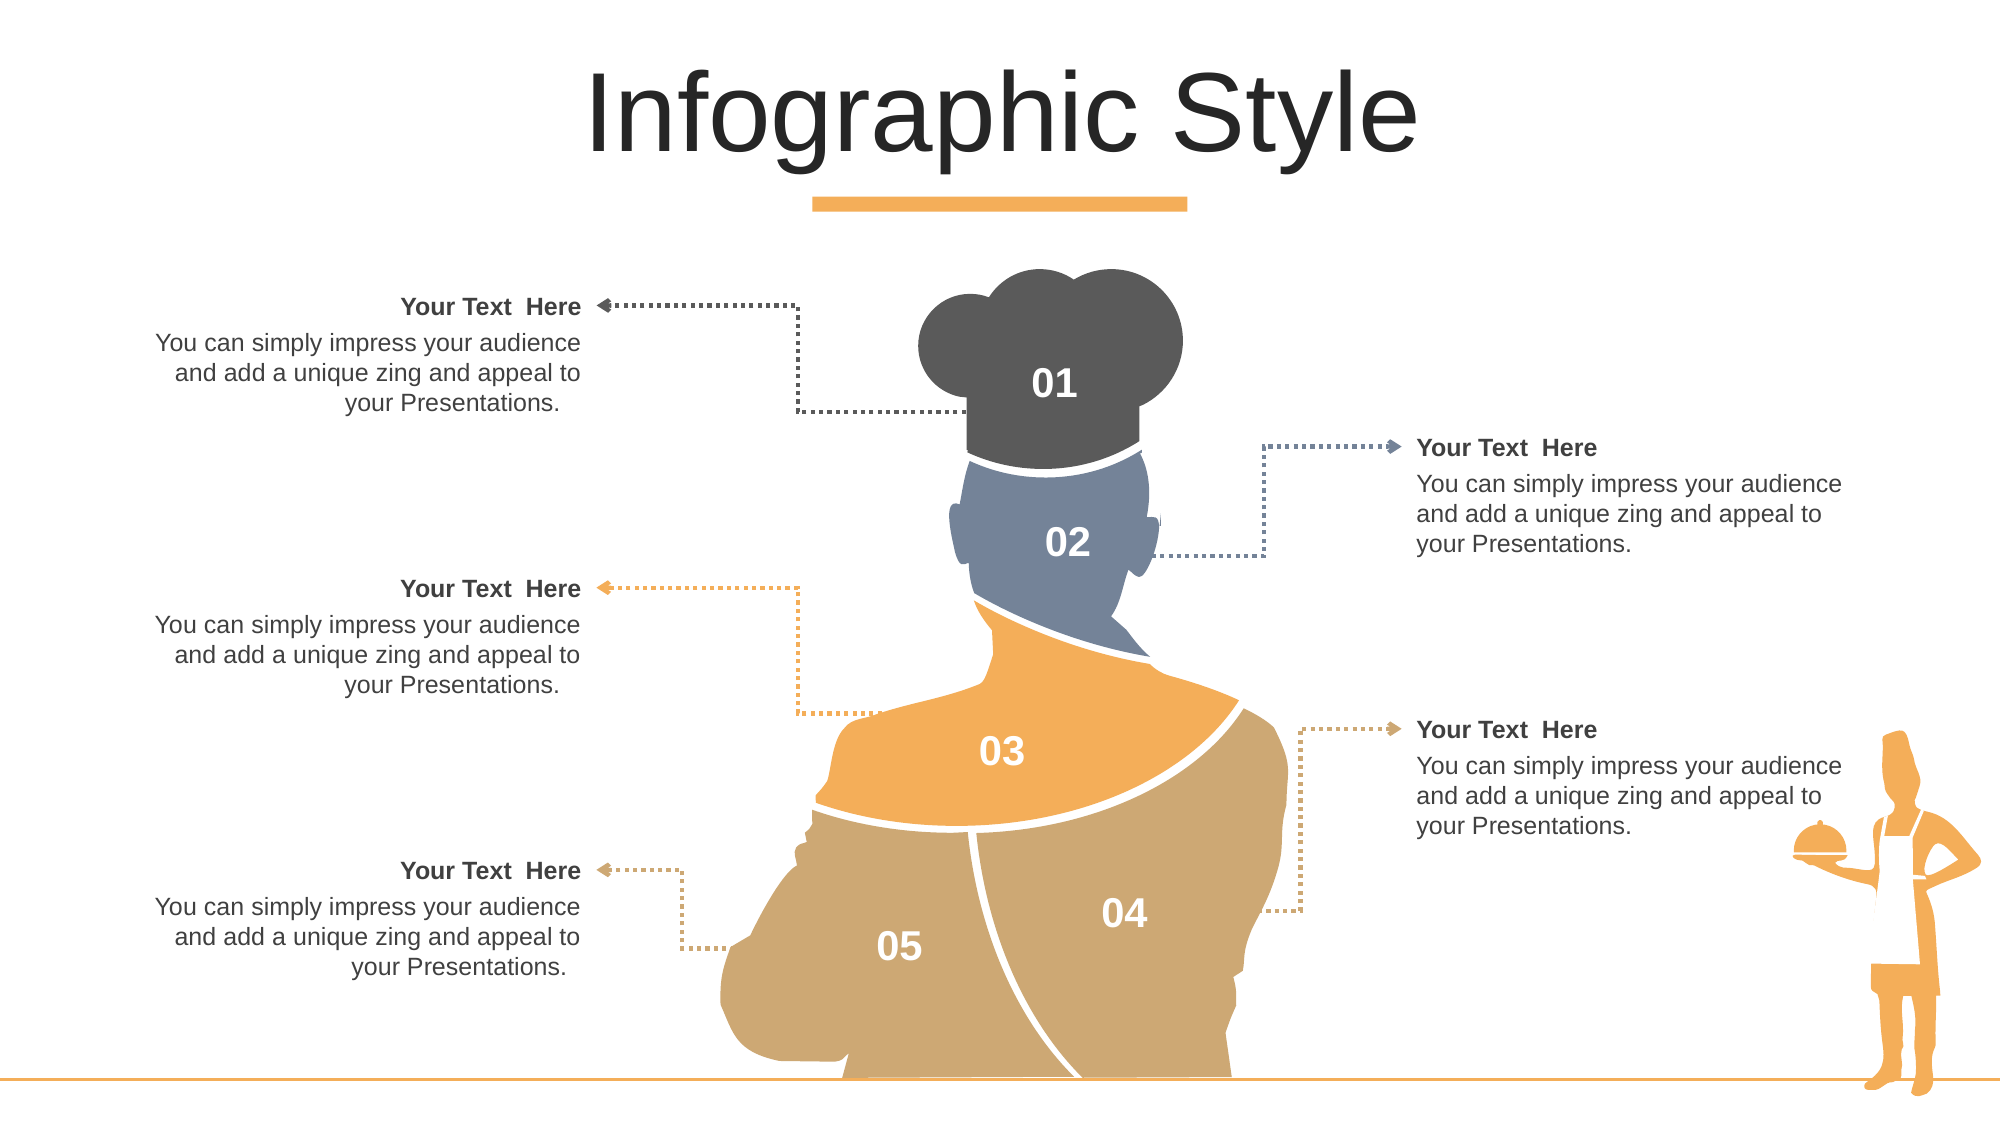

Infographic Style

Your Text  Here
You can simply impress your audience and add a unique zing and appeal to your Presentations.
01
Your Text  Here
You can simply impress your audience and add a unique zing and appeal to your Presentations.

02
Your Text  Here
You can simply impress your audience and add a unique zing and appeal to your Presentations.

Your Text  Here
You can simply impress your audience and add a unique zing and appeal to your Presentations.

03

Your Text  Here
You can simply impress your audience and add a unique zing and appeal to your Presentations.
04
05